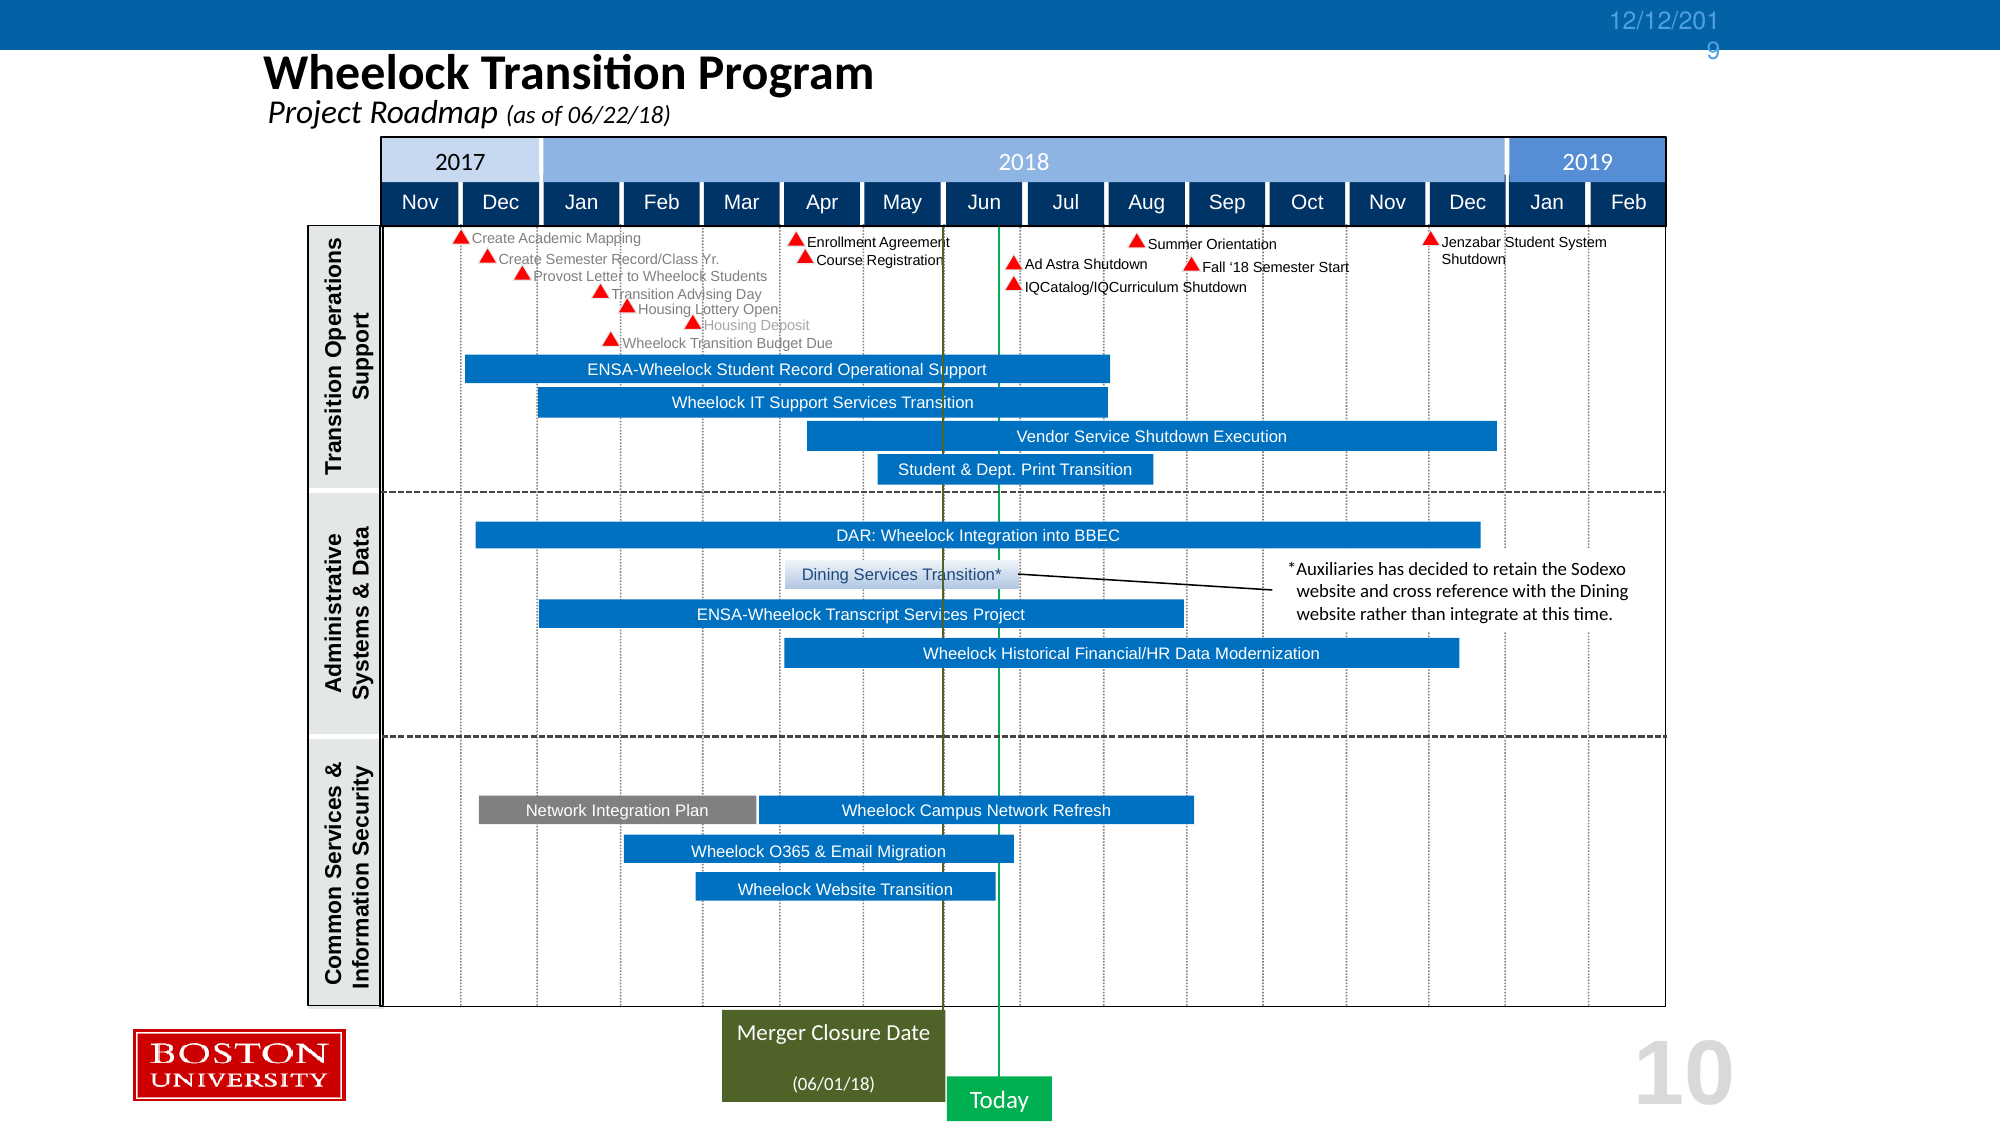

12/12/2019
Wheelock Transition Program
Project Roadmap (as of 06/22/18)

2017
2018
2019
Nov
Dec
Jan
Feb
Mar
Apr
May
Jun
Jul
Aug
Sep
Oct
Nov
Dec
Jan
Feb
Create Academic Mapping

Transition Operations Support

Jenzabar Student System
Shutdown

Enrollment Agreement

Summer Orientation

Create Semester Record/Class Yr.

Course Registration

Ad Astra Shutdown

Fall ‘18 Semester Start

Provost Letter to Wheelock Students

IQCatalog/IQCurriculum Shutdown

Transition Advising Day

Housing Lottery Open

Housing Deposit

Wheelock Transition Budget Due

ENSA-Wheelock Student Record Operational Support

Wheelock IT Support Services Transition

Vendor Service Shutdown Execution

Student & Dept. Print Transition

Administrative Systems & Data
DAR: Wheelock Integration into BBEC

*Auxiliaries has decided to retain the Sodexo website and cross reference with the Dining website rather than integrate at this time.
Dining Services Transition*

ENSA-Wheelock Transcript Services Project

Wheelock Historical Financial/HR Data Modernization

Common Services & Information Security
Wheelock Campus Network Refresh

Network Integration Plan

Wheelock O365 & Email Migration

Wheelock Website Transition
Merger Closure Date
(06/01/18)
10
Today